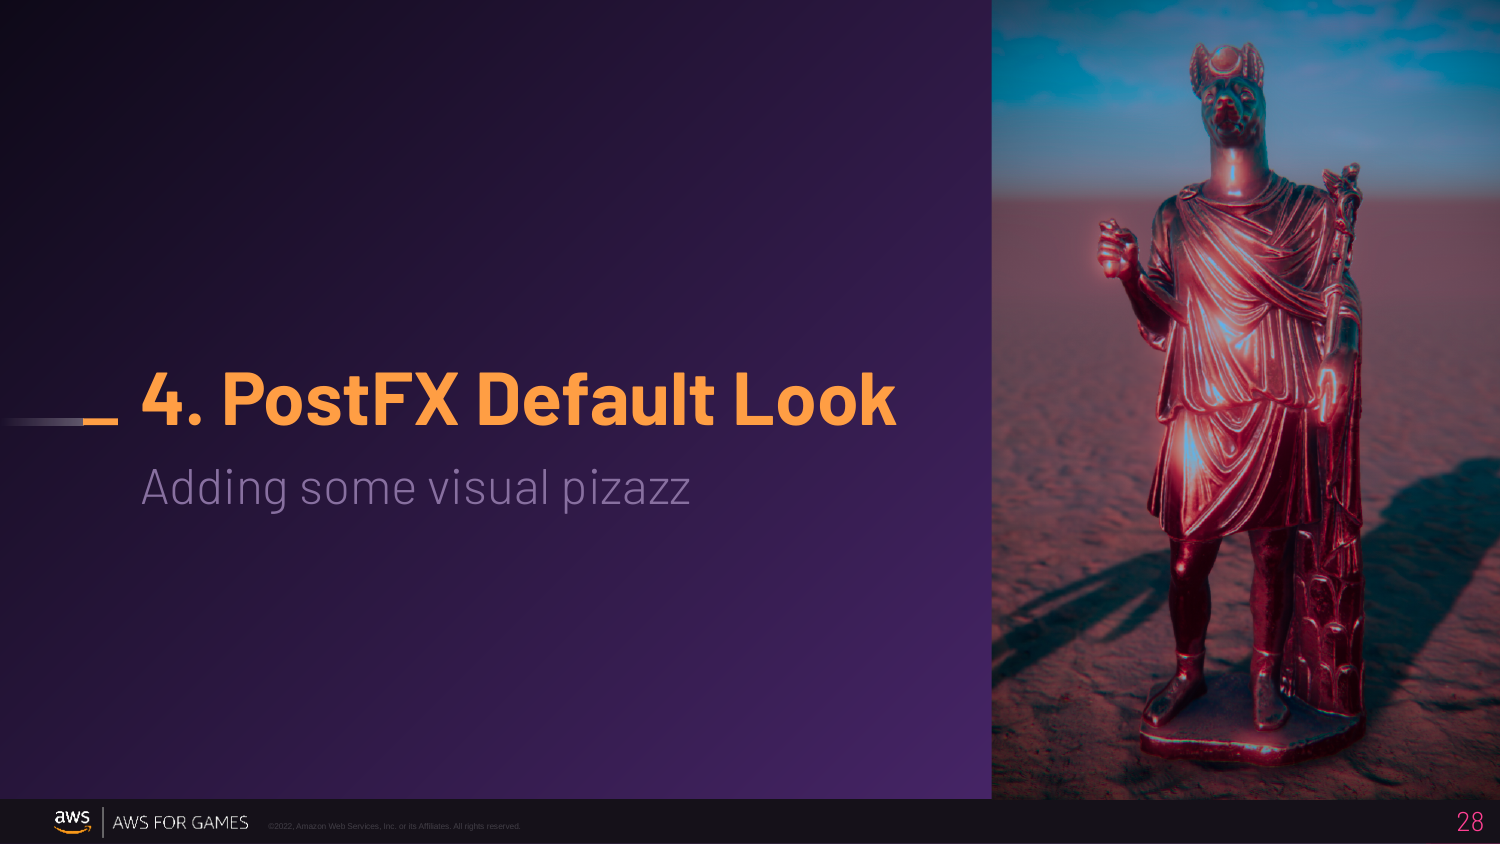

# 4. PostFX Default Look
Adding some visual pizazz
28